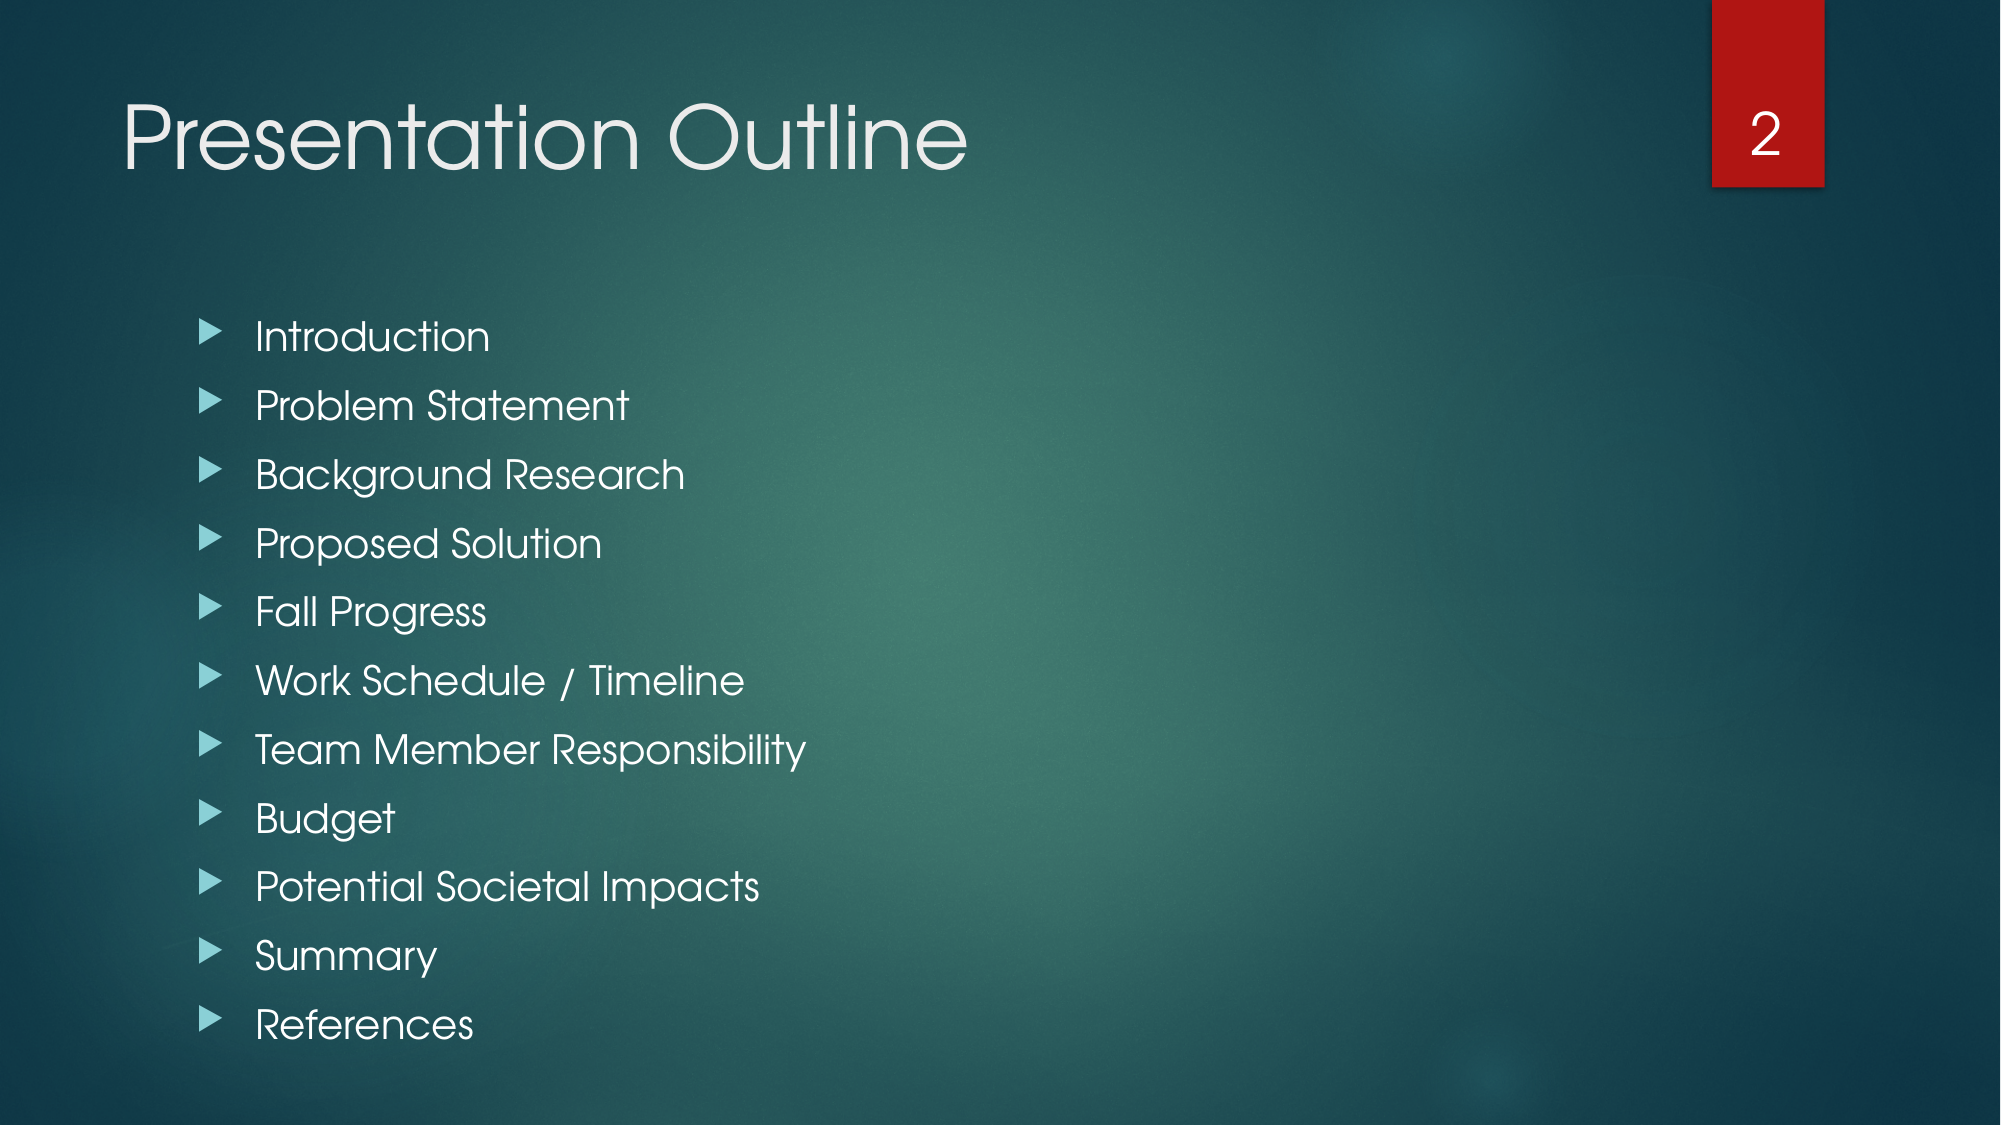

2
# Presentation Outline
Introduction
Problem Statement
Background Research
Proposed Solution
Fall Progress
Work Schedule / Timeline
Team Member Responsibility
Budget
Potential Societal Impacts
Summary
References